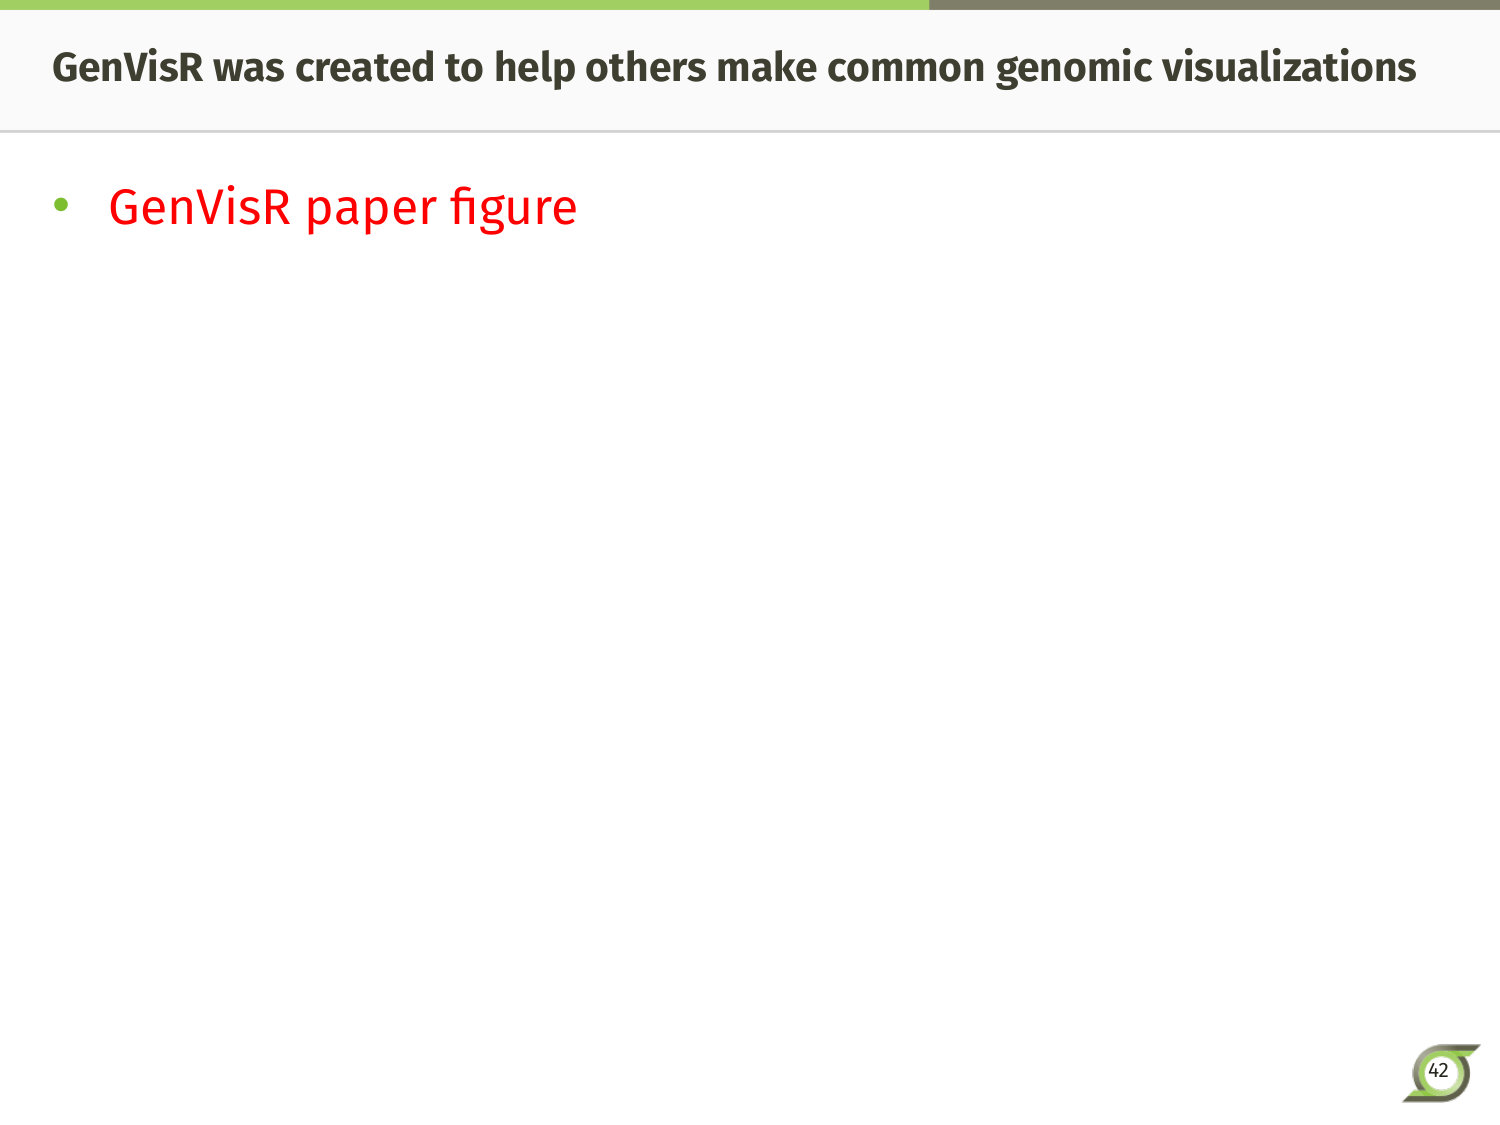

# GenVisR was created to help others make common genomic visualizations
GenVisR paper figure